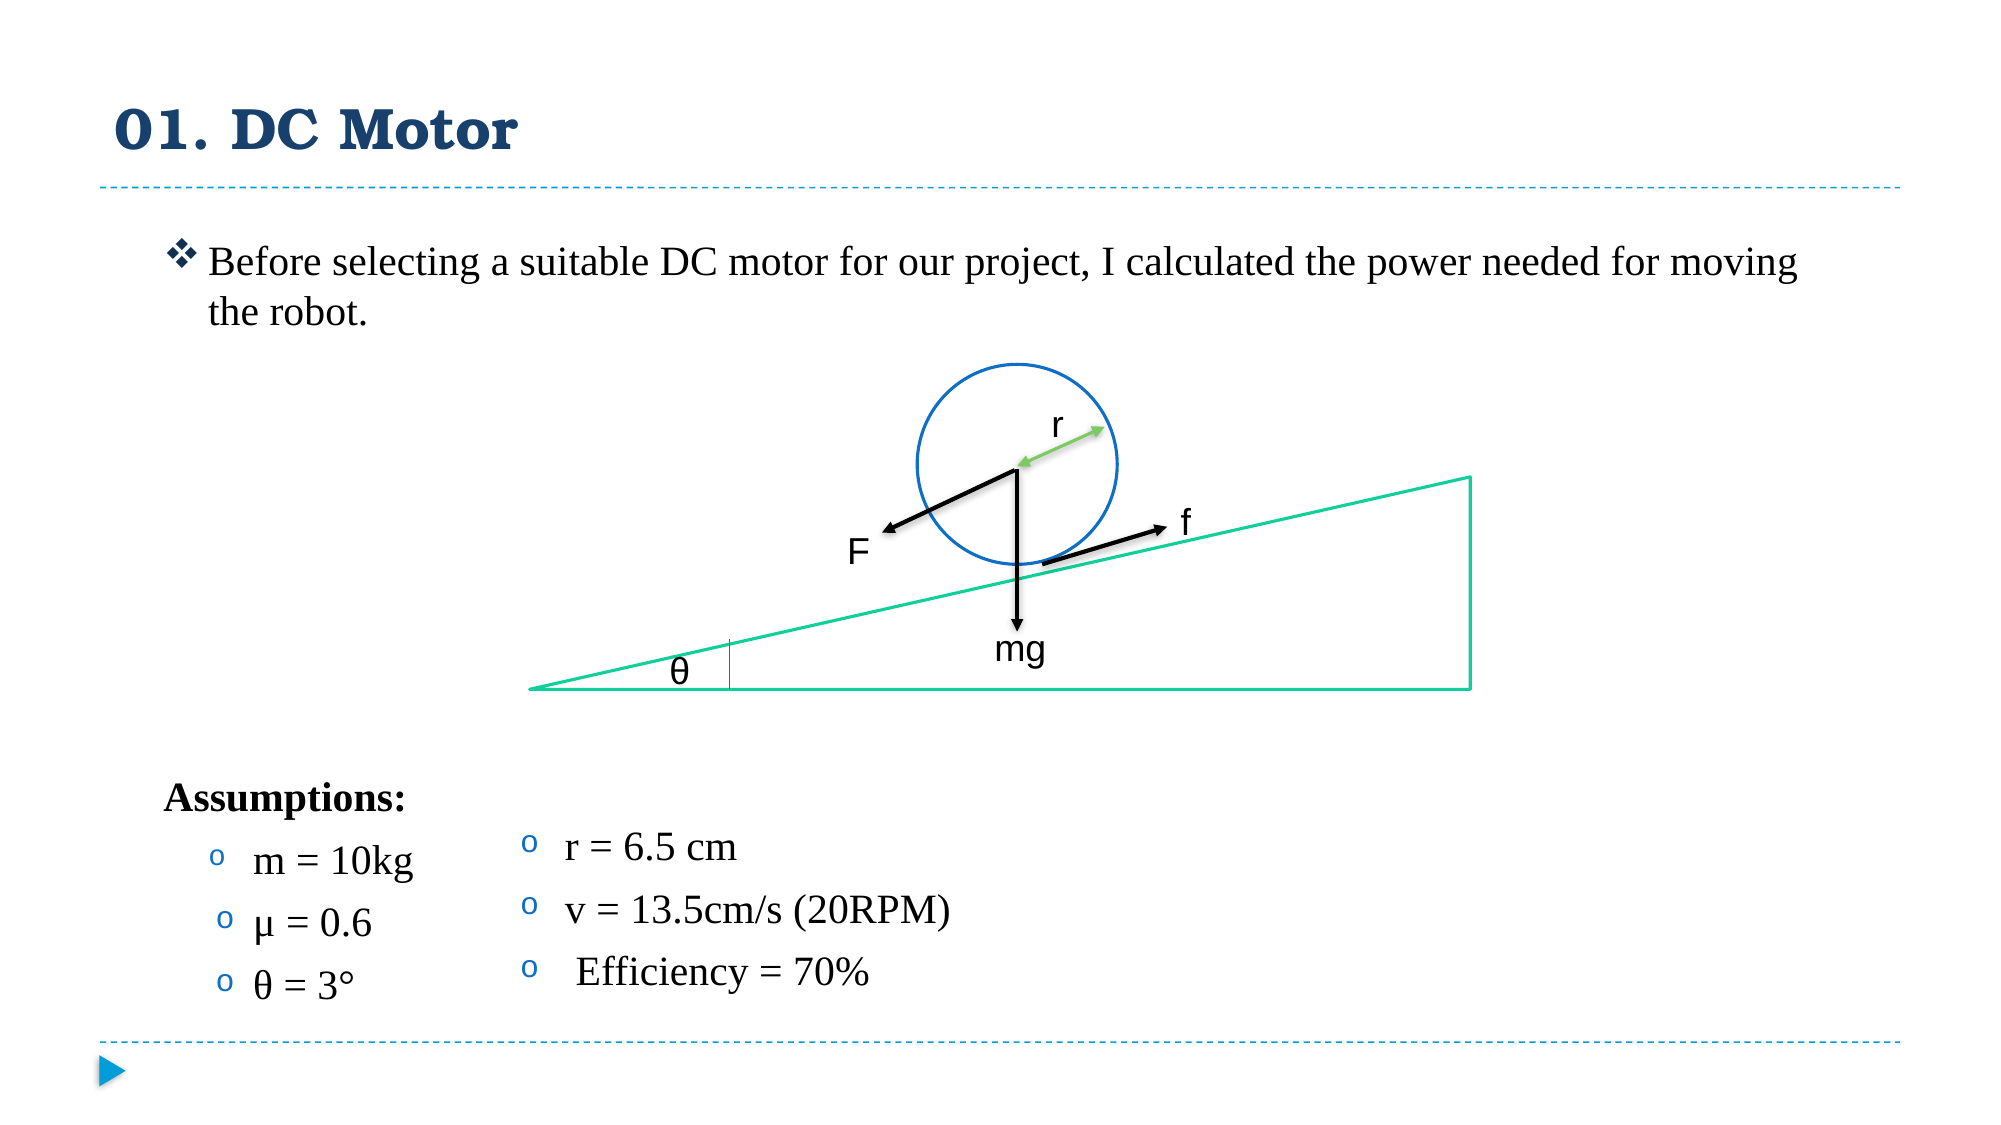

# 01. DC Motor
Before selecting a suitable DC motor for our project, I calculated the power needed for moving the robot.

r
   f
F
mg
θ
Assumptions:
m = 10kg
μ = 0.6
θ = 3°
r = 6.5 cm
v = 13.5cm/s (20RPM)
 Efficiency = 70%
18